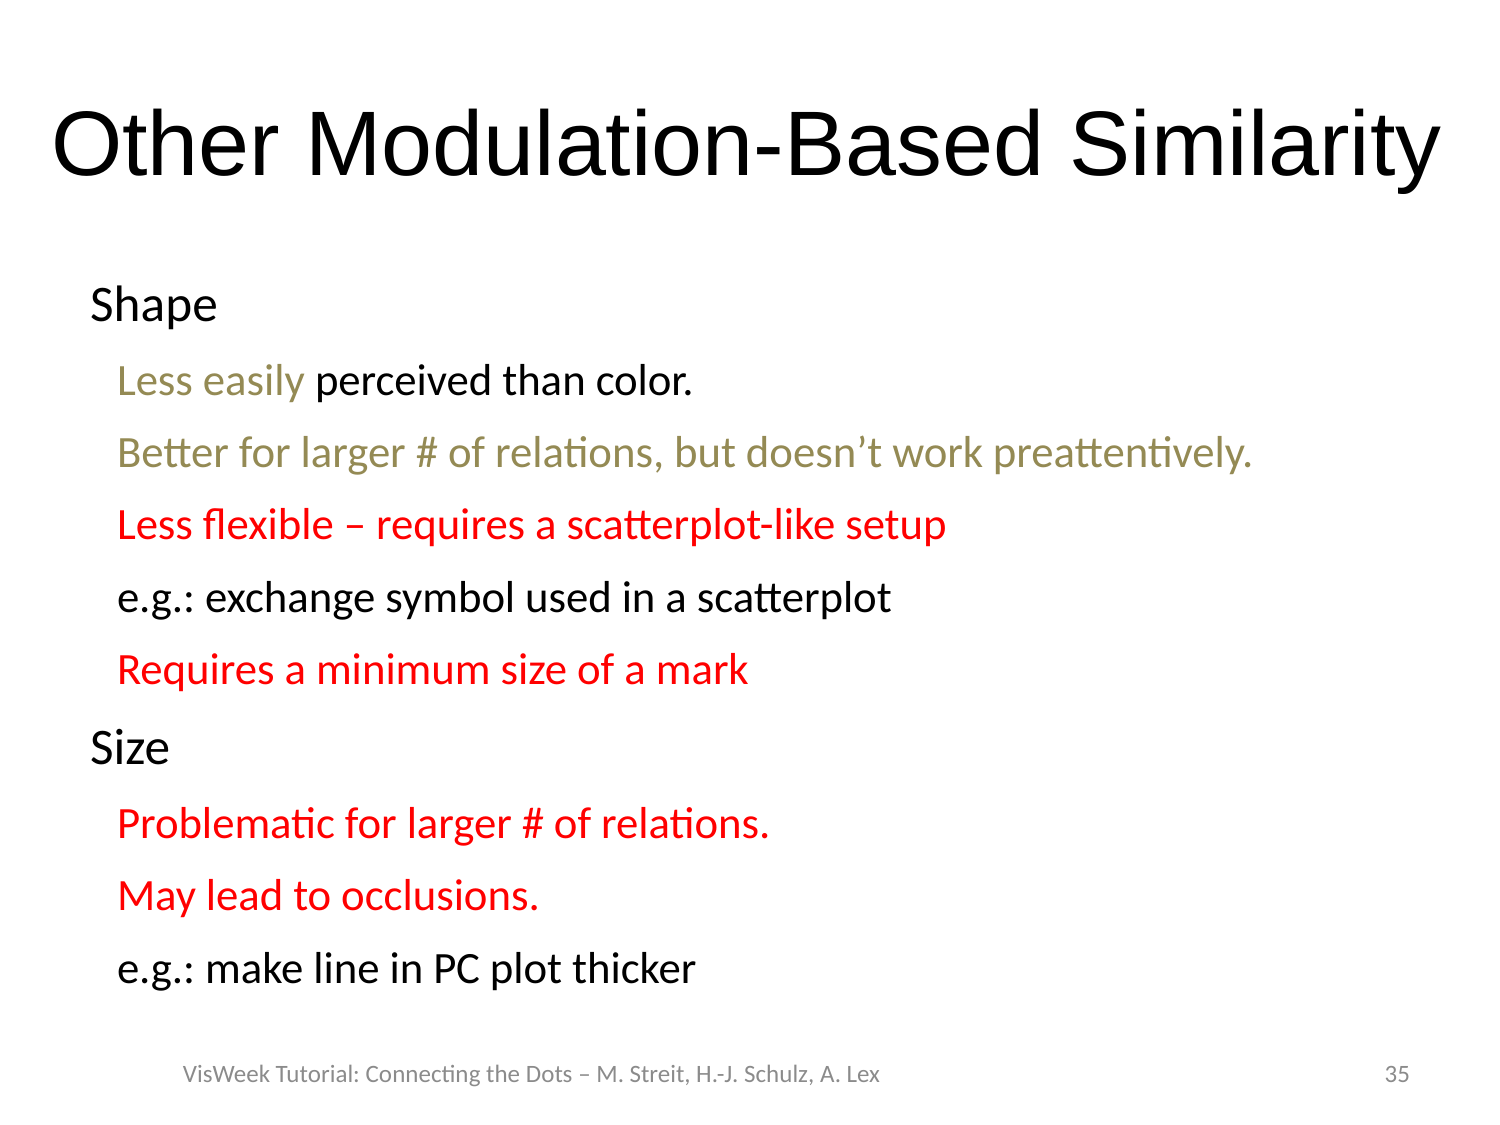

# Other Modulation-Based Similarity
Shape
Less easily perceived than color.
Better for larger # of relations, but doesn’t work preattentively.
Less flexible – requires a scatterplot-like setup
	e.g.: exchange symbol used in a scatterplot
Requires a minimum size of a mark
Size
Problematic for larger # of relations.
May lead to occlusions.
e.g.: make line in PC plot thicker
VisWeek Tutorial: Connecting the Dots – M. Streit, H.-J. Schulz, A. Lex
35